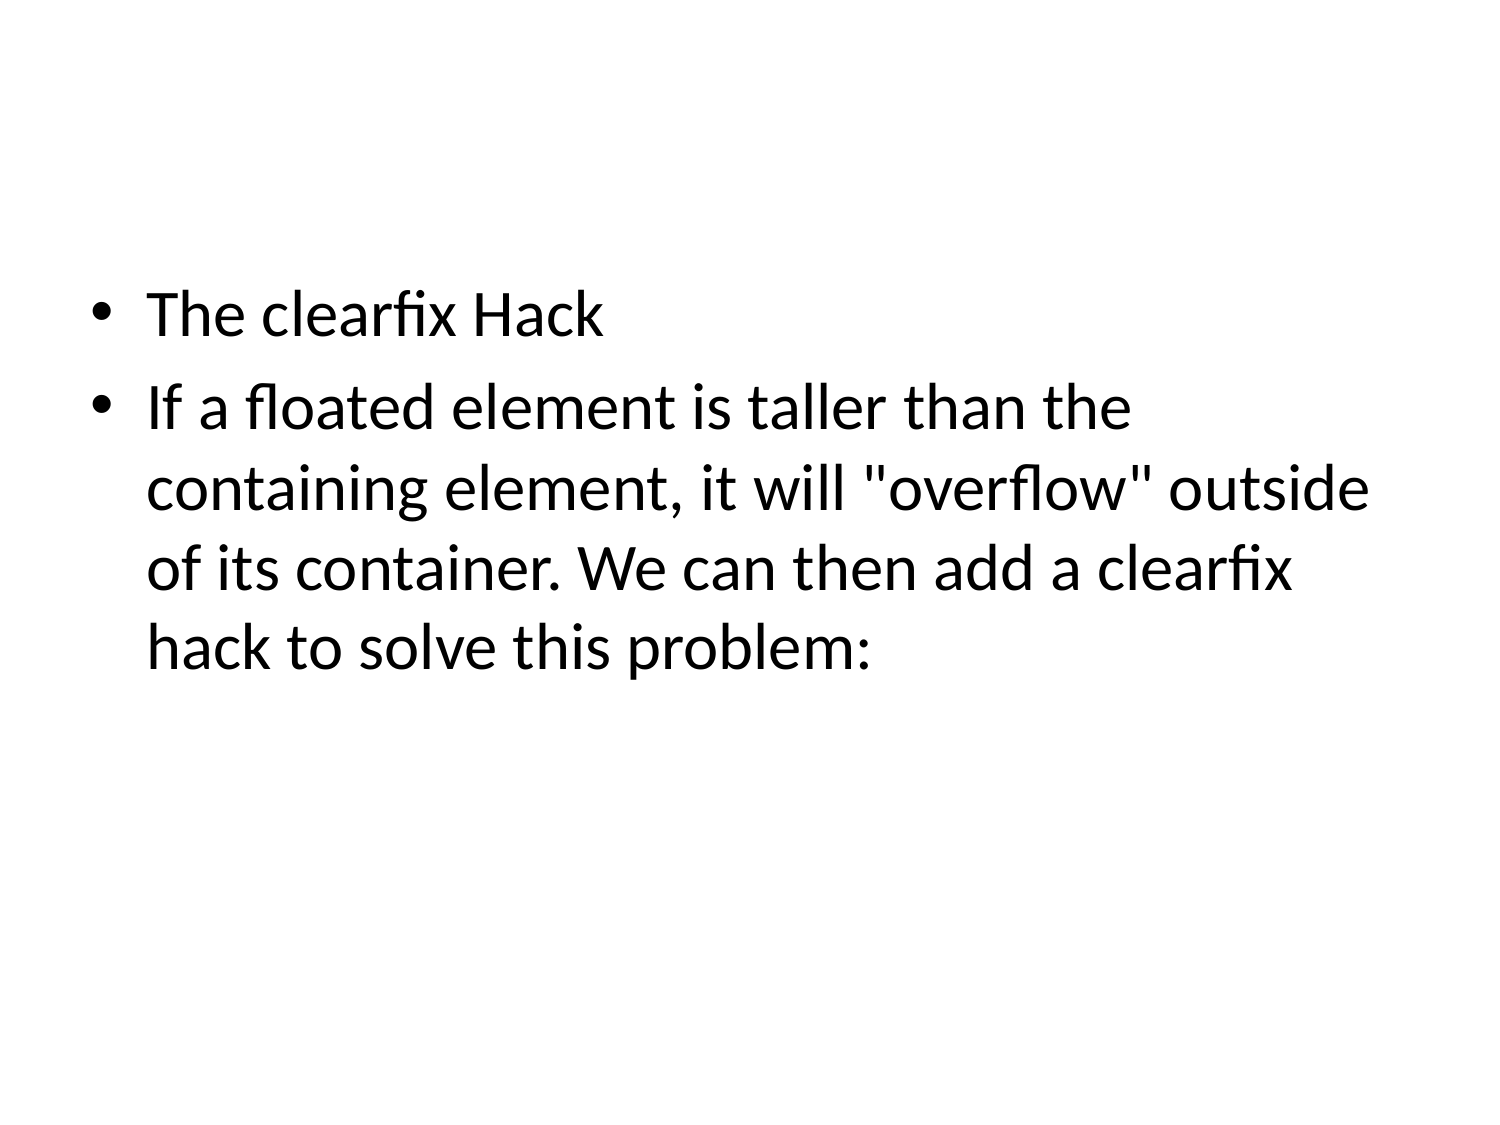

#
The clearfix Hack
If a floated element is taller than the containing element, it will "overflow" outside of its container. We can then add a clearfix hack to solve this problem: